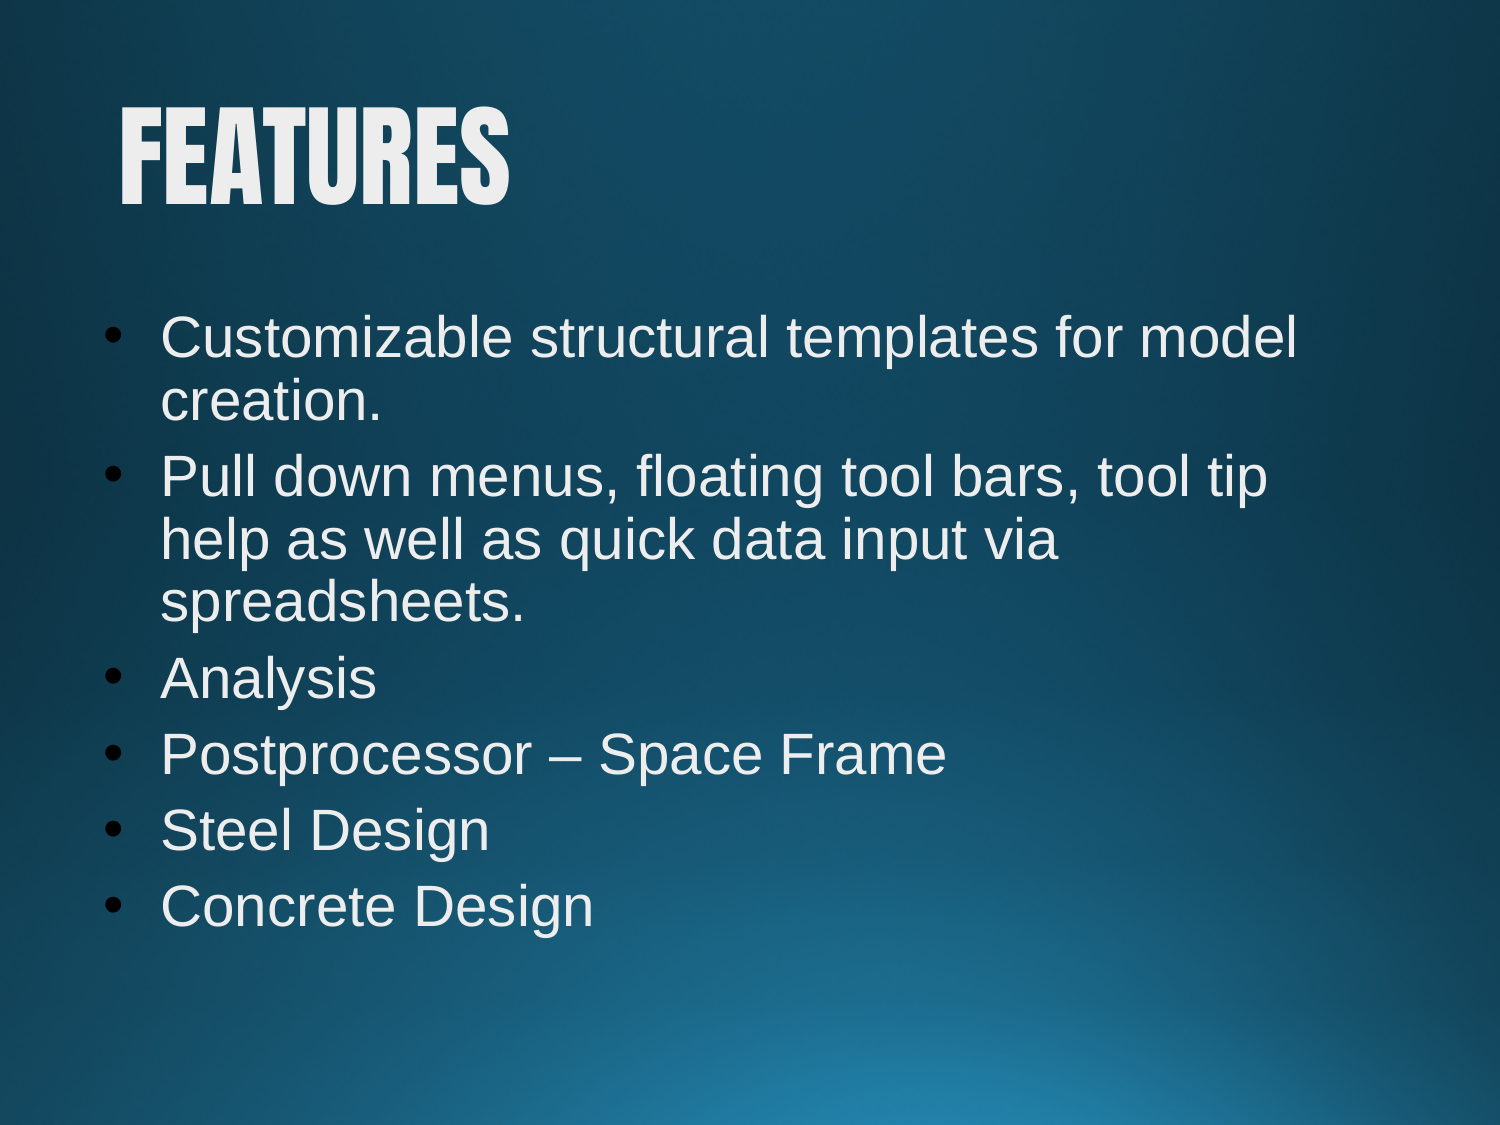

# FEATURES
Customizable structural templates for model creation.
Pull down menus, floating tool bars, tool tip help as well as quick data input via spreadsheets.
Analysis
Postprocessor – Space Frame
Steel Design
Concrete Design